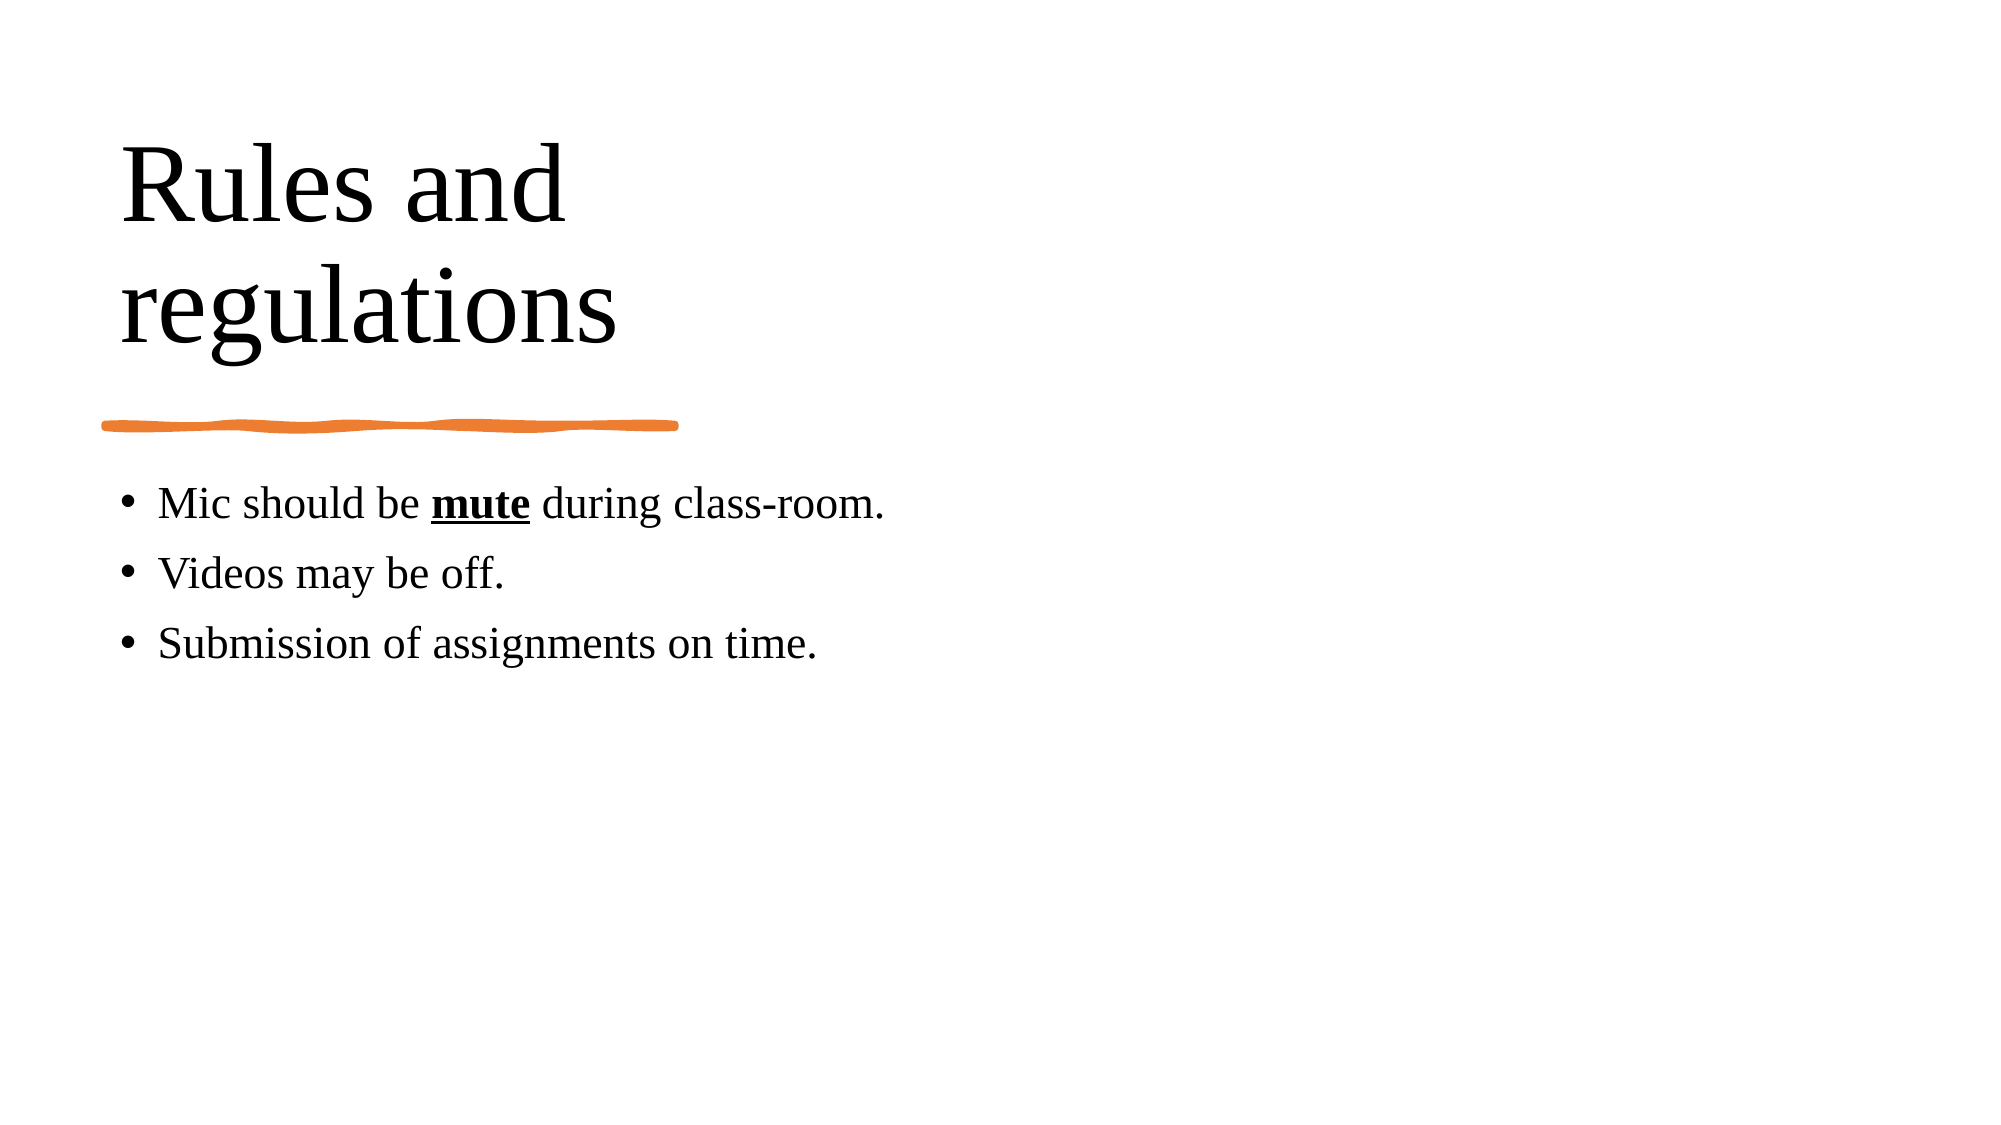

# Rules and regulations

Mic should be mute during class-room.
Videos may be off.
Submission of assignments on time.